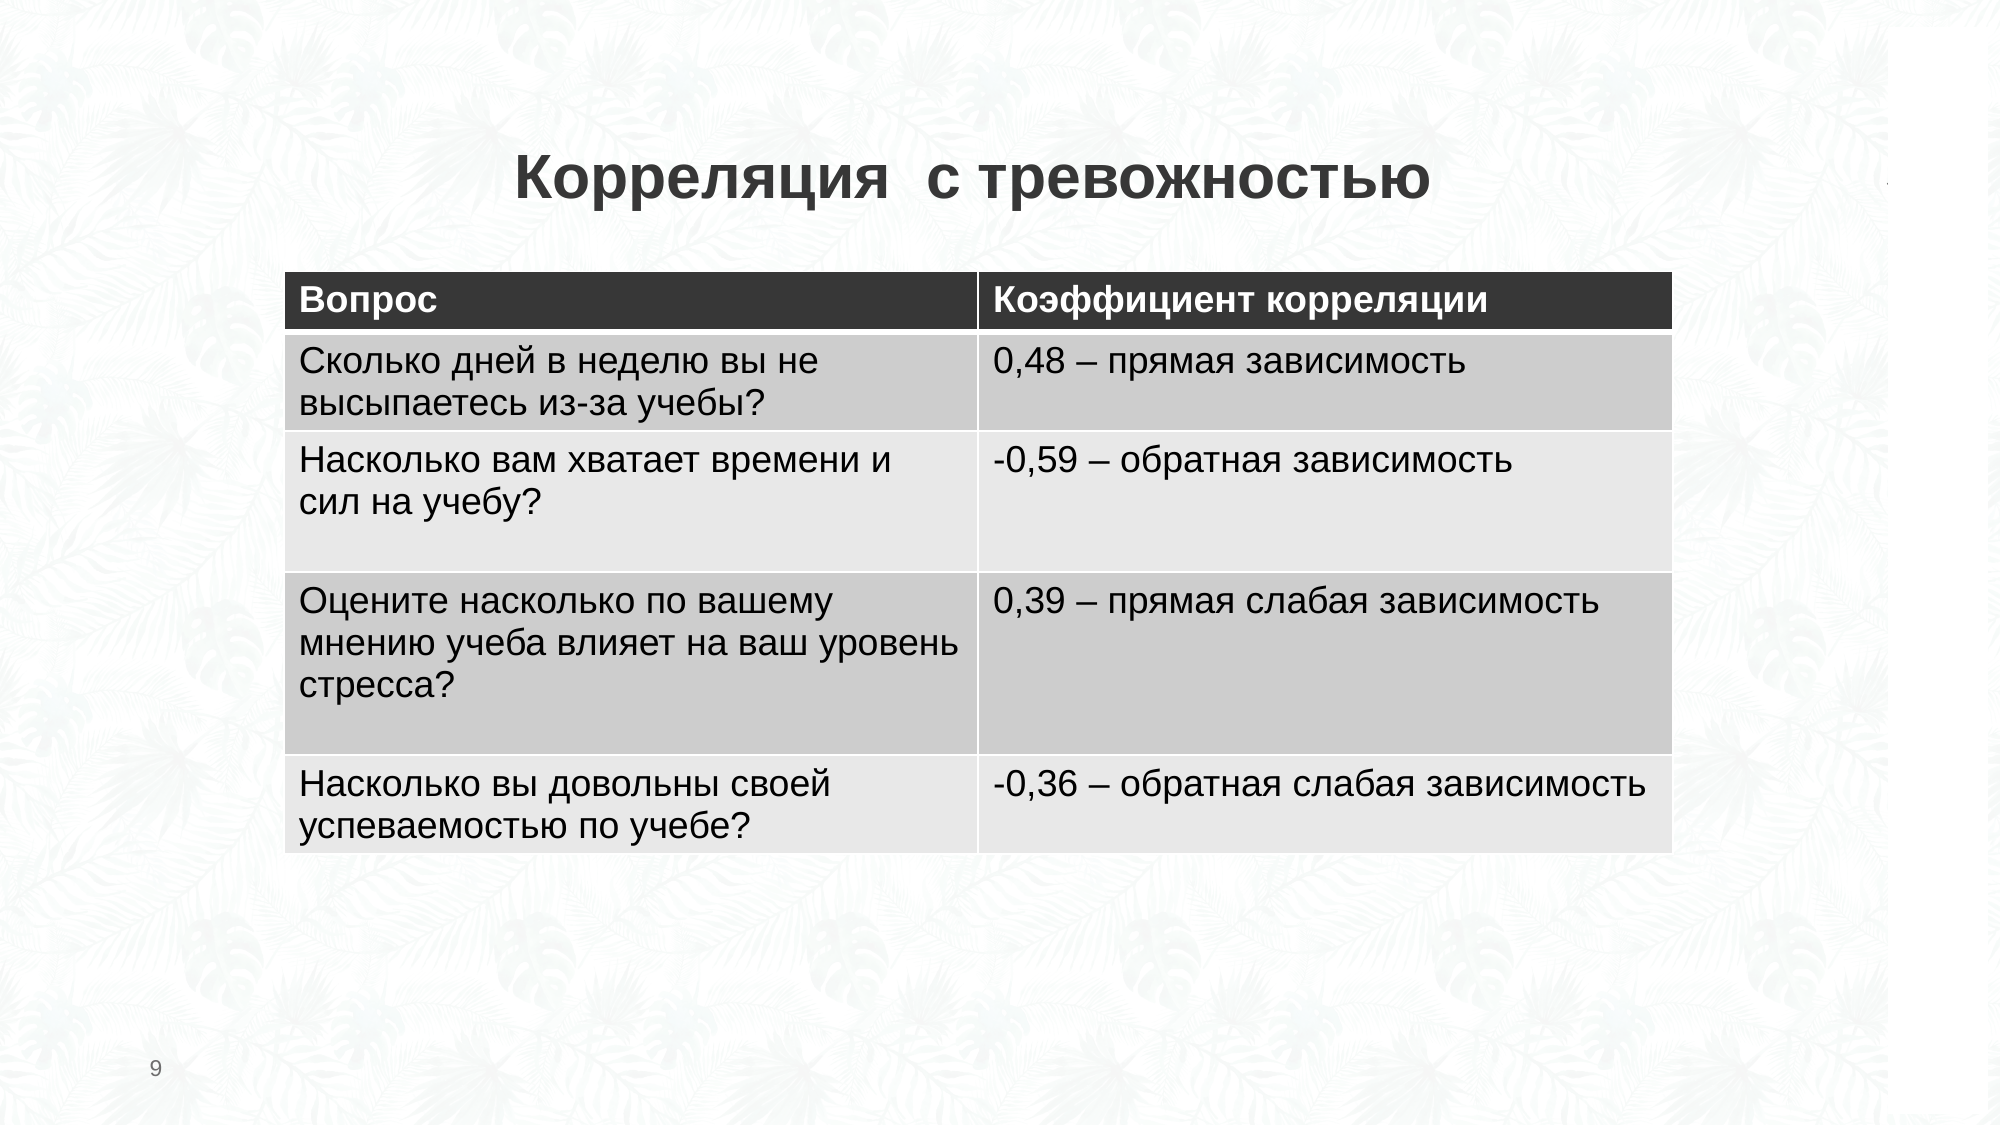

Корреляция  с тревожностью
| Вопрос | Коэффициент корреляции |
| --- | --- |
| Сколько дней в неделю вы не высыпаетесь из-за учебы? | 0,48 – прямая зависимость |
| Насколько вам хватает времени и сил на учебу? | -0,59 – обратная зависимость |
| Оцените насколько по вашему мнению учеба влияет на ваш уровень стресса? | 0,39 – прямая слабая зависимость |
| Насколько вы довольны своей успеваемостью по учебе? | -0,36 – обратная слабая зависимость |
9